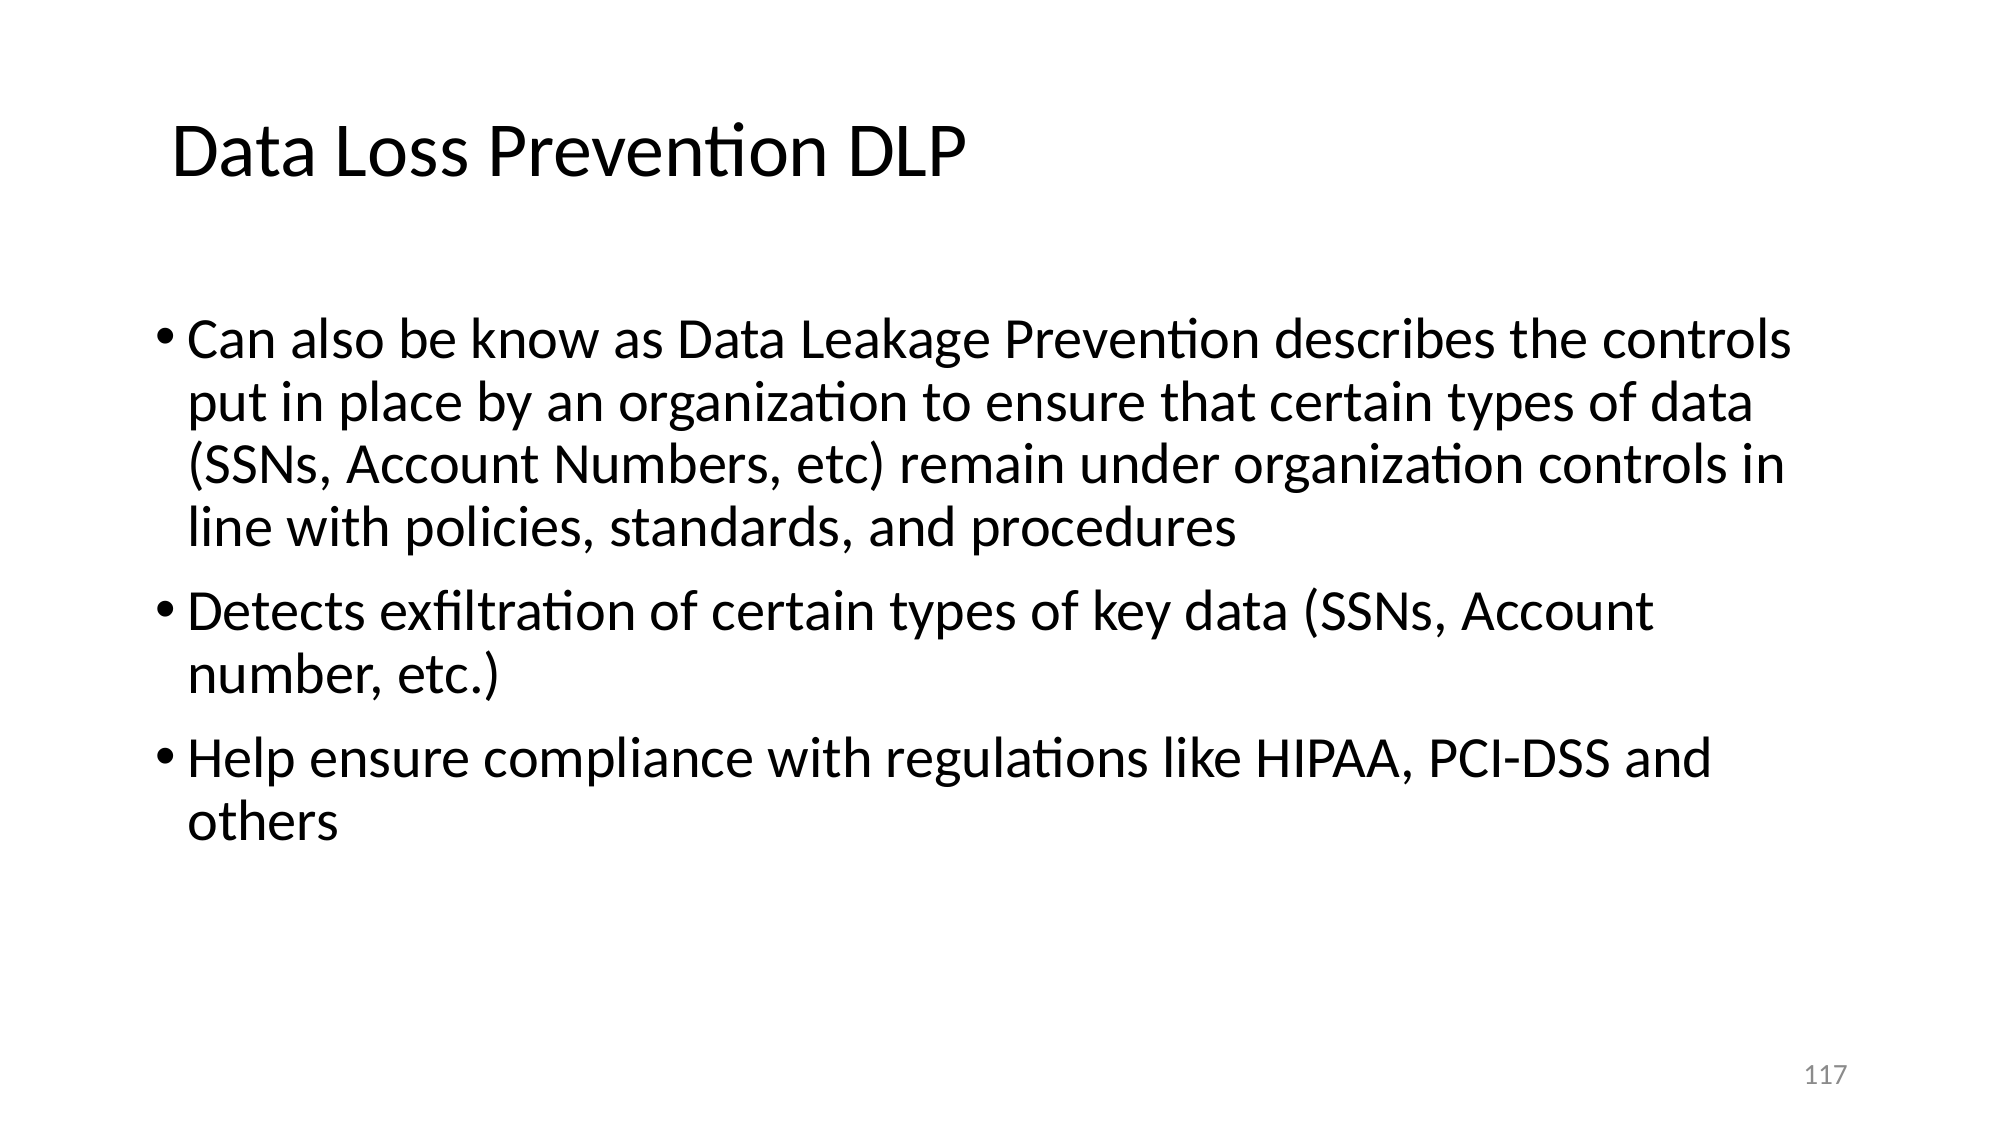

# Data Loss Prevention DLP
Can also be know as Data Leakage Prevention describes the controls put in place by an organization to ensure that certain types of data (SSNs, Account Numbers, etc) remain under organization controls in line with policies, standards, and procedures
Detects exfiltration of certain types of key data (SSNs, Account number, etc.)
Help ensure compliance with regulations like HIPAA, PCI-DSS and others

117